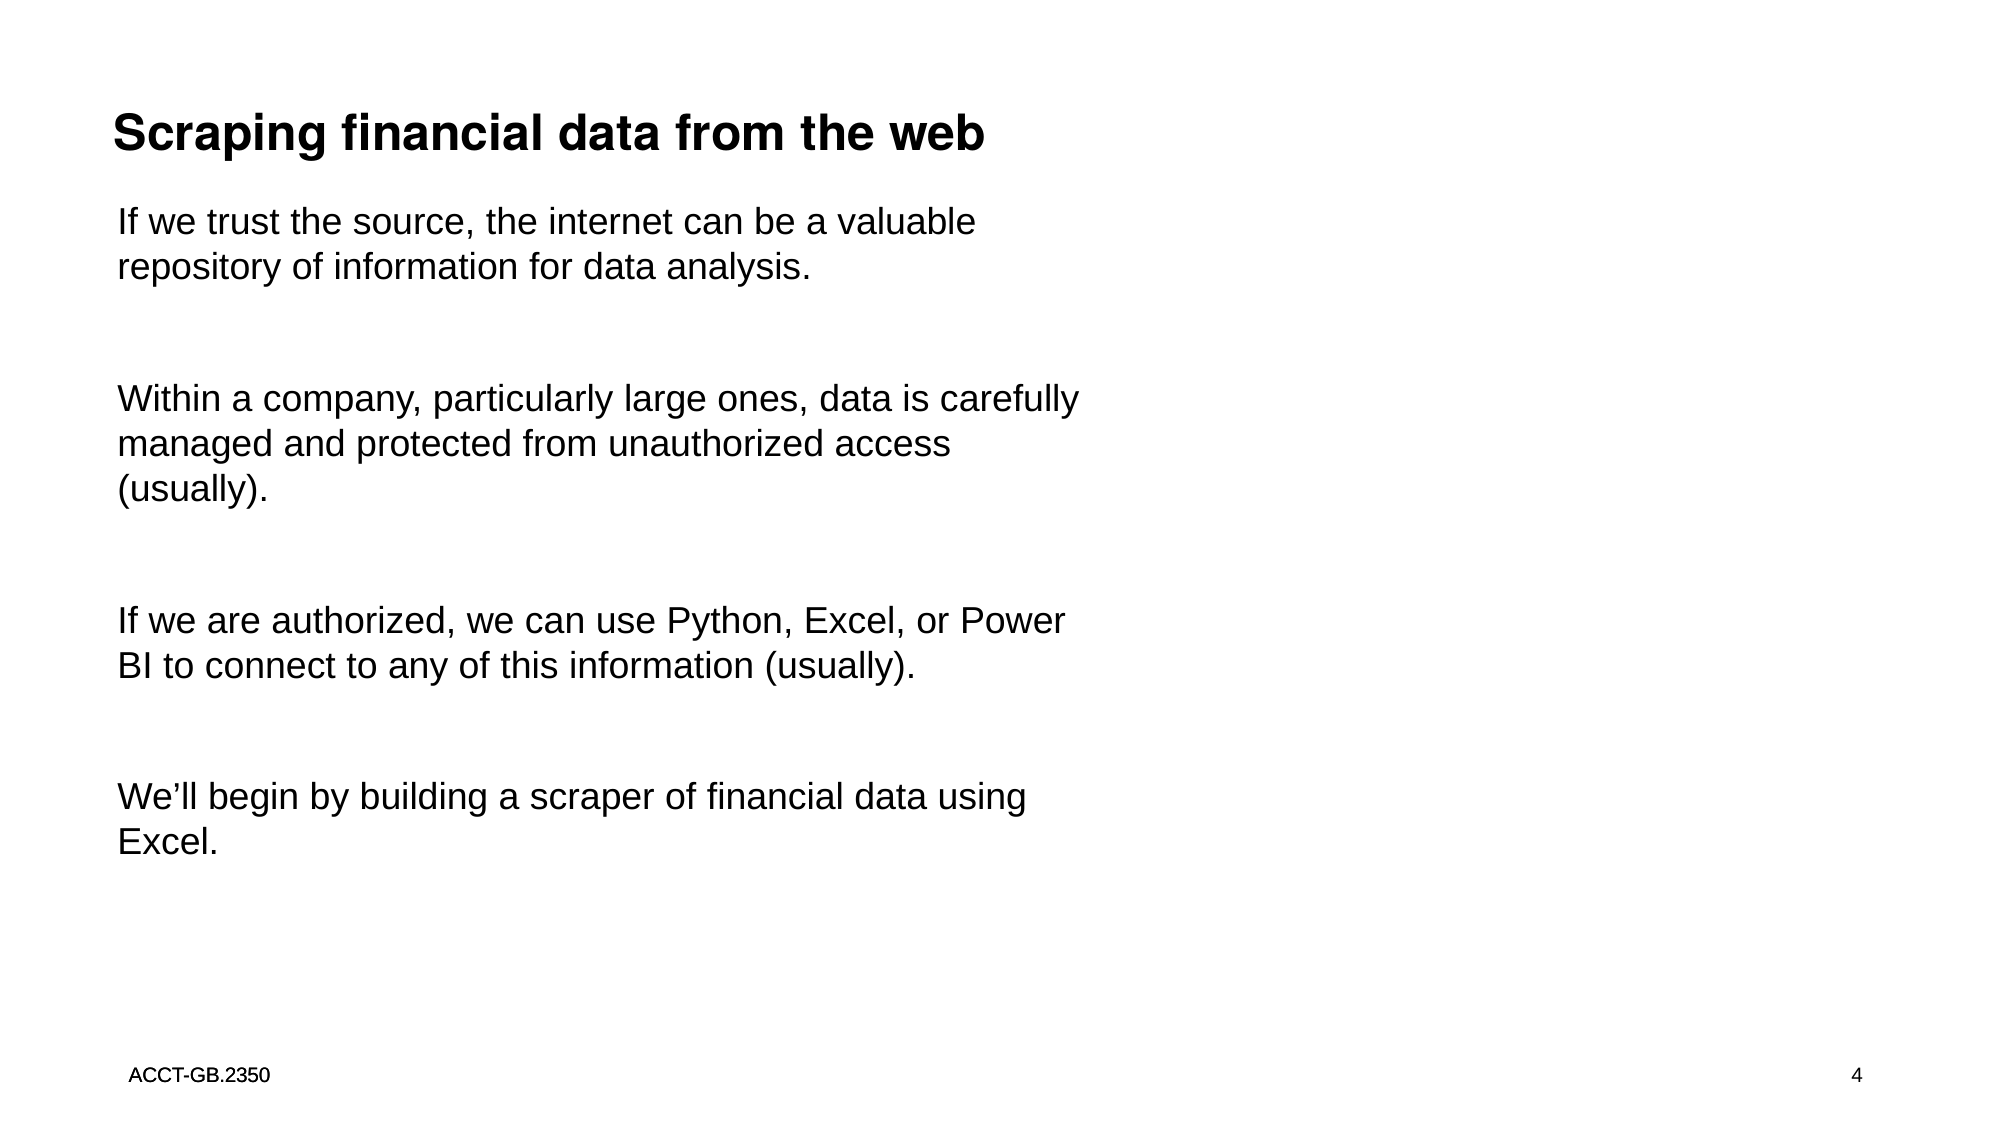

# Scraping financial data from the web
If we trust the source, the internet can be a valuable repository of information for data analysis.

Within a company, particularly large ones, data is carefully managed and protected from unauthorized access (usually).

If we are authorized, we can use Python, Excel, or Power BI to connect to any of this information (usually).

We’ll begin by building a scraper of financial data using Excel.

4